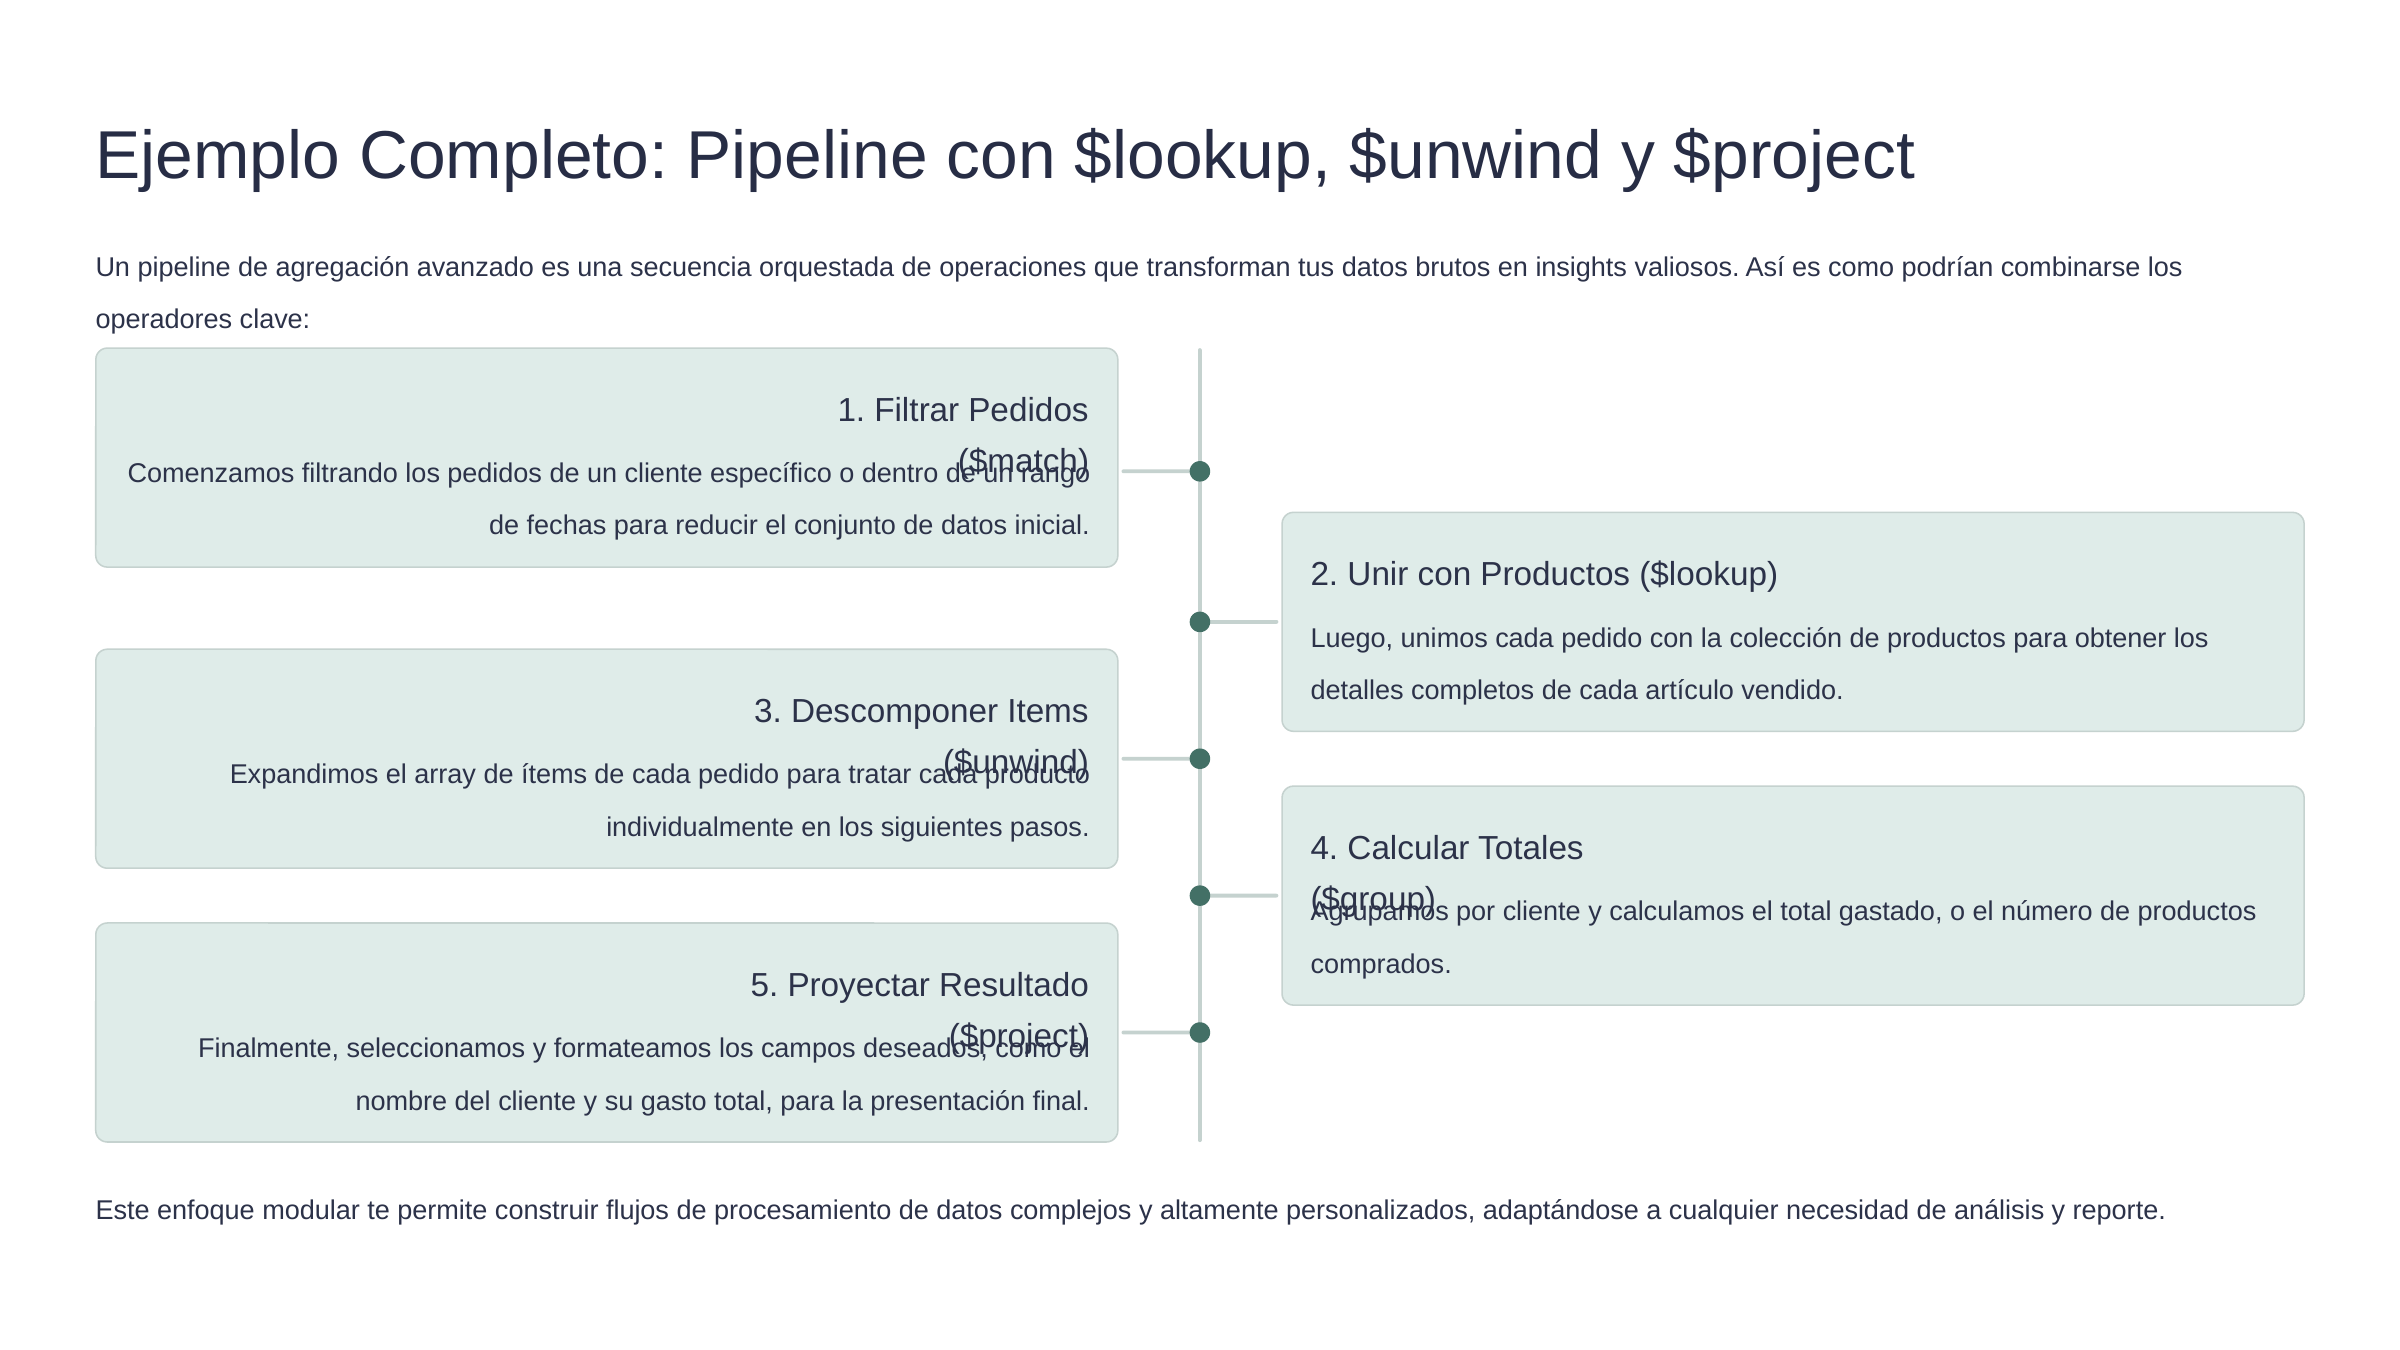

Ejemplo Completo: Pipeline con $lookup, $unwind y $project
Un pipeline de agregación avanzado es una secuencia orquestada de operaciones que transforman tus datos brutos en insights valiosos. Así es como podrían combinarse los operadores clave:

1. Filtrar Pedidos ($match)
Comenzamos filtrando los pedidos de un cliente específico o dentro de un rango de fechas para reducir el conjunto de datos inicial.

2. Unir con Productos ($lookup)
Luego, unimos cada pedido con la colección de productos para obtener los detalles completos de cada artículo vendido.

3. Descomponer Items ($unwind)
Expandimos el array de ítems de cada pedido para tratar cada producto individualmente en los siguientes pasos.

4. Calcular Totales ($group)
Agrupamos por cliente y calculamos el total gastado, o el número de productos comprados.

5. Proyectar Resultado ($project)
Finalmente, seleccionamos y formateamos los campos deseados, como el nombre del cliente y su gasto total, para la presentación final.

Este enfoque modular te permite construir flujos de procesamiento de datos complejos y altamente personalizados, adaptándose a cualquier necesidad de análisis y reporte.